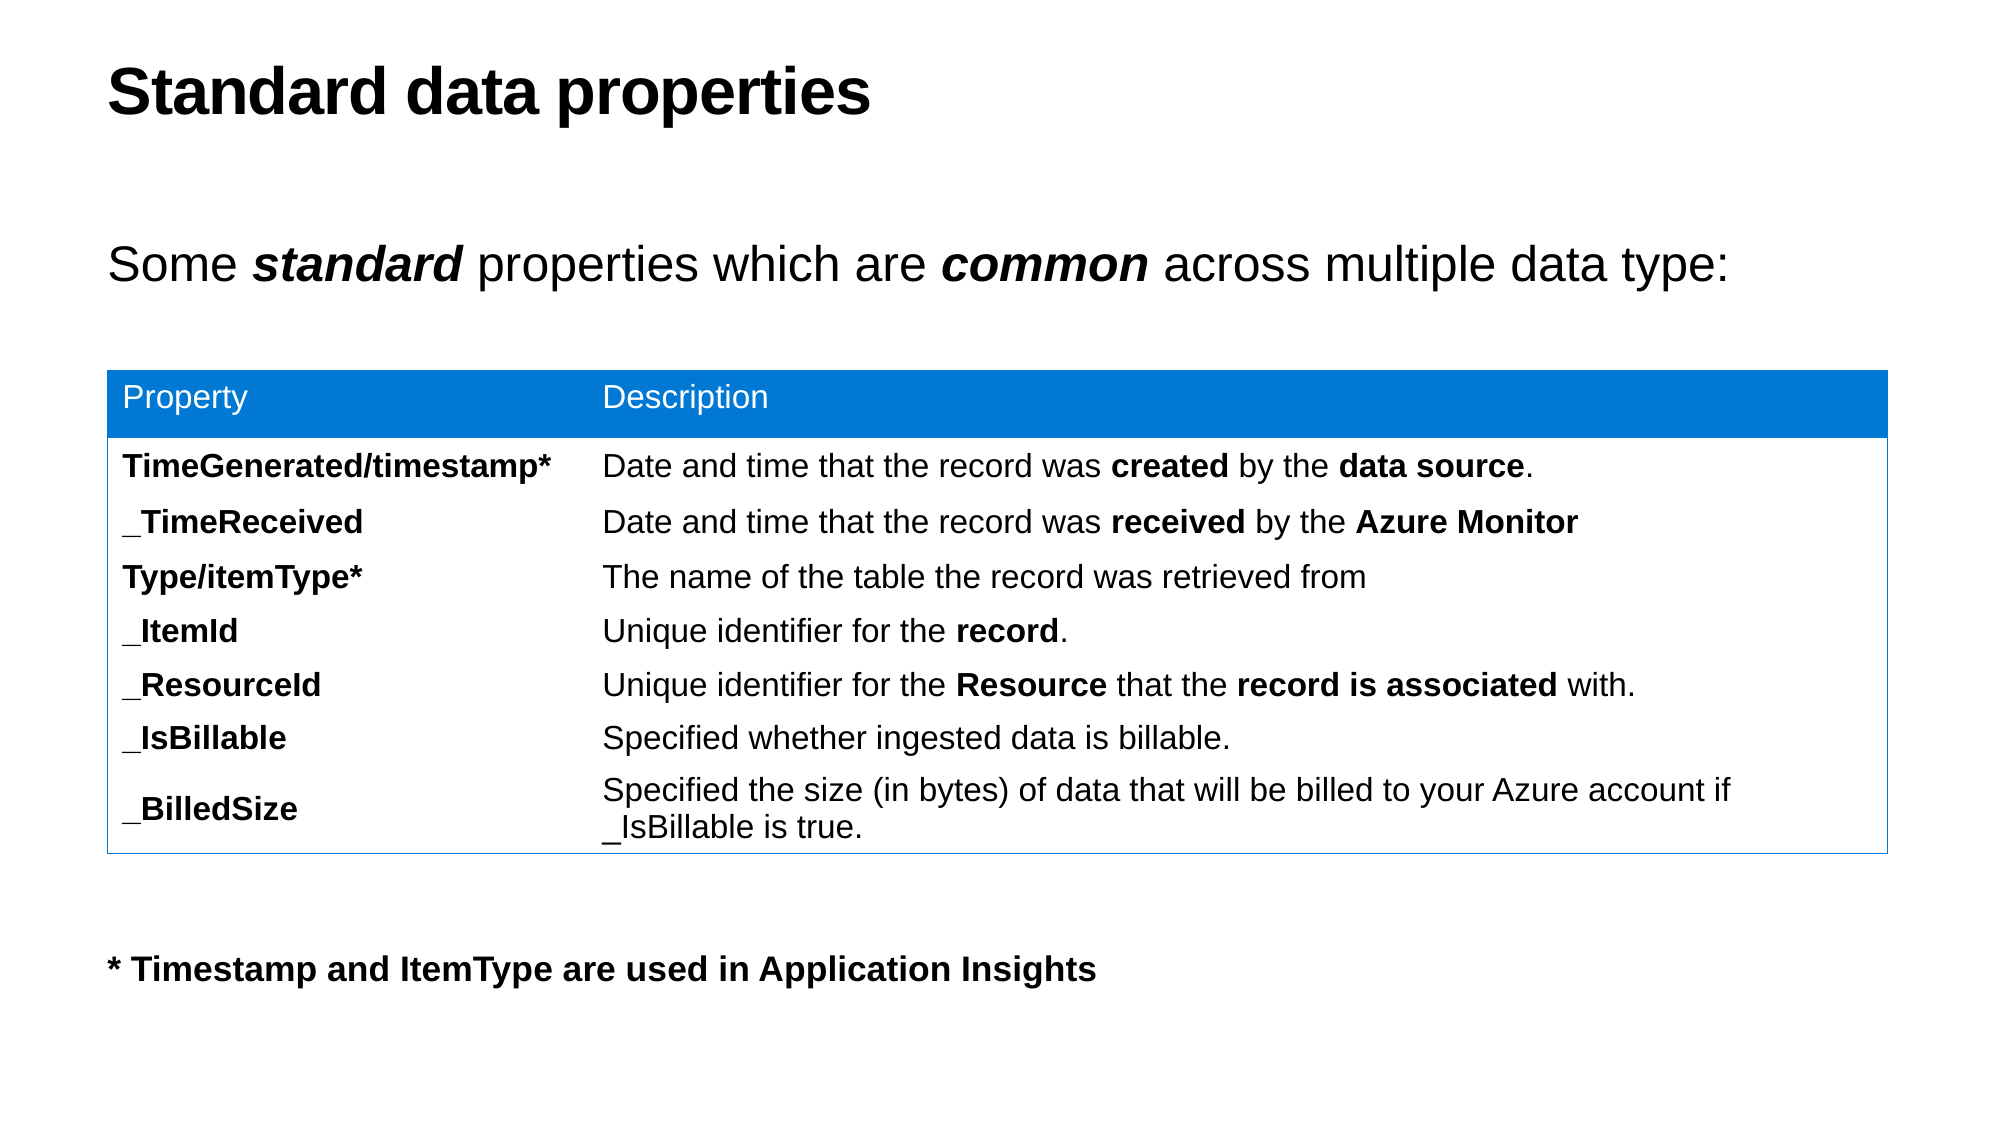

# Standard data properties
Some standard properties which are common across multiple data type:
| Property | Description |
| --- | --- |
| TimeGenerated/timestamp\* | Date and time that the record was created by the data source. |
| \_TimeReceived | Date and time that the record was received by the Azure Monitor |
| Type/itemType\* | The name of the table the record was retrieved from |
| \_ItemId | Unique identifier for the record. |
| \_ResourceId | Unique identifier for the Resource that the record is associated with. |
| \_IsBillable | Specified whether ingested data is billable. |
| \_BilledSize | Specified the size (in bytes) of data that will be billed to your Azure account if \_IsBillable is true. |
* Timestamp and ItemType are used in Application Insights